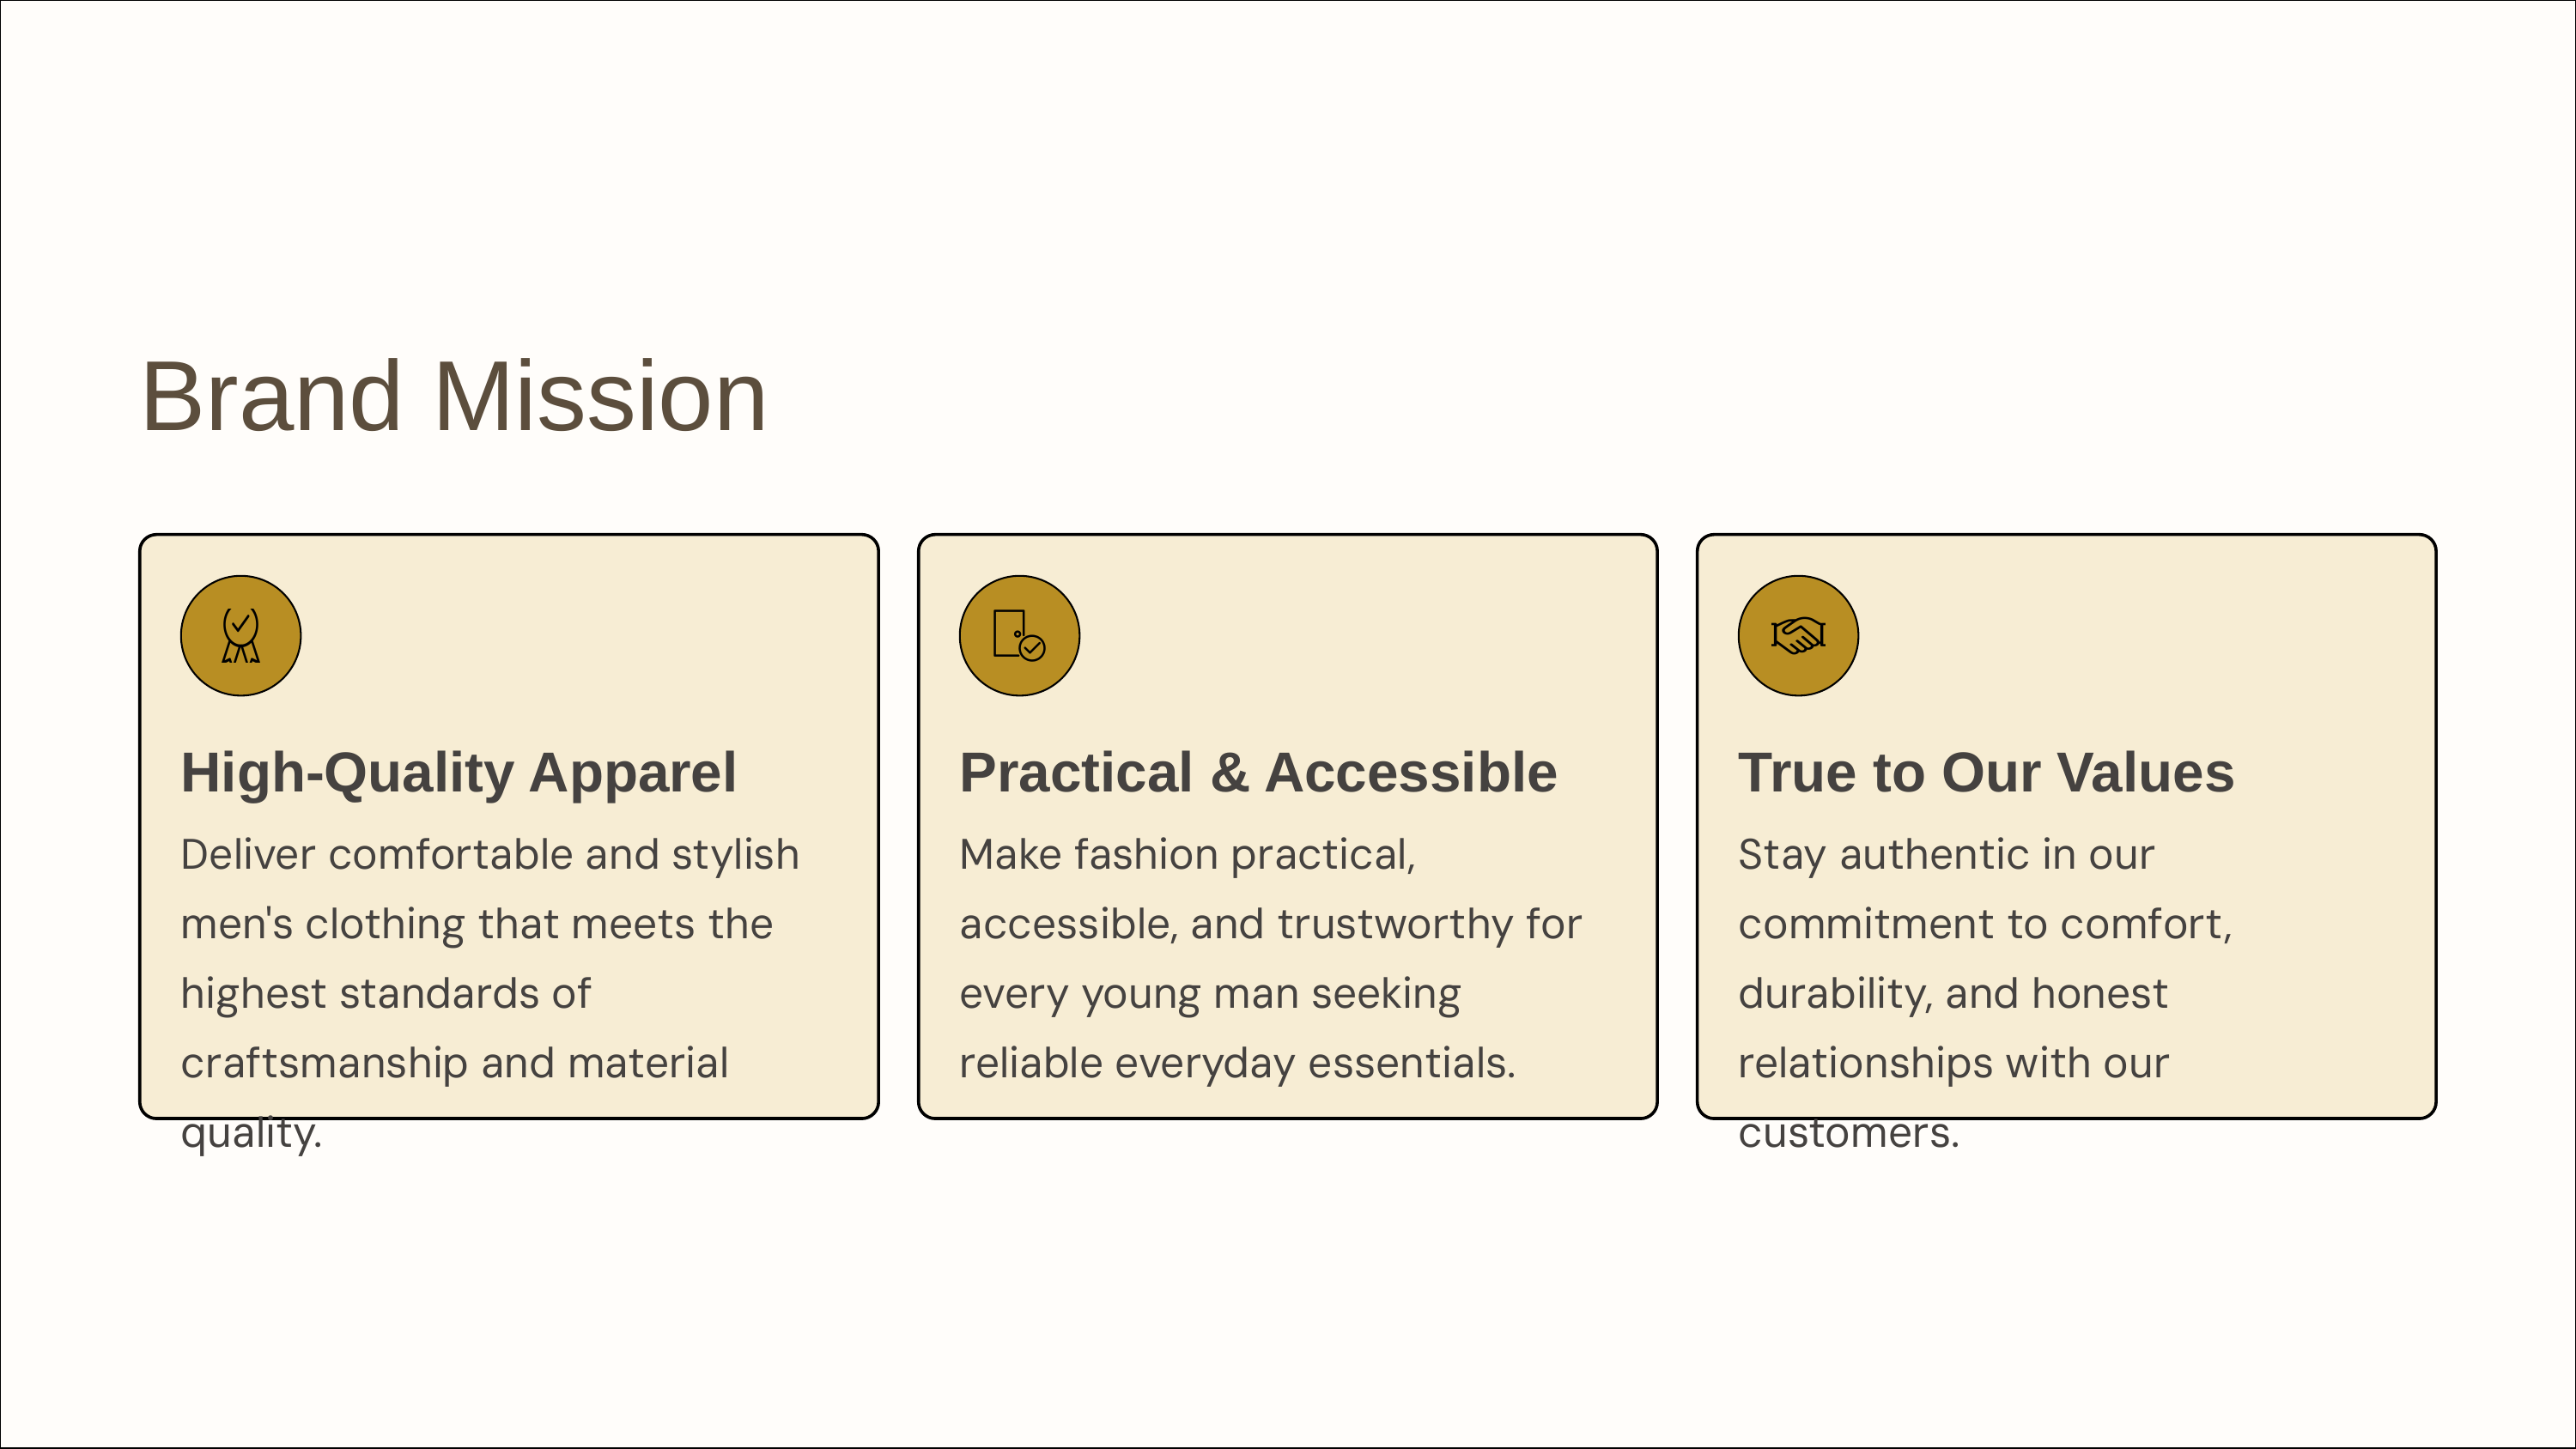

Brand Mission

High-Quality Apparel
Practical & Accessible
True to Our Values
Deliver comfortable and stylish men's clothing that meets the highest standards of craftsmanship and material quality.
Make fashion practical, accessible, and trustworthy for every young man seeking reliable everyday essentials.
Stay authentic in our commitment to comfort, durability, and honest relationships with our customers.